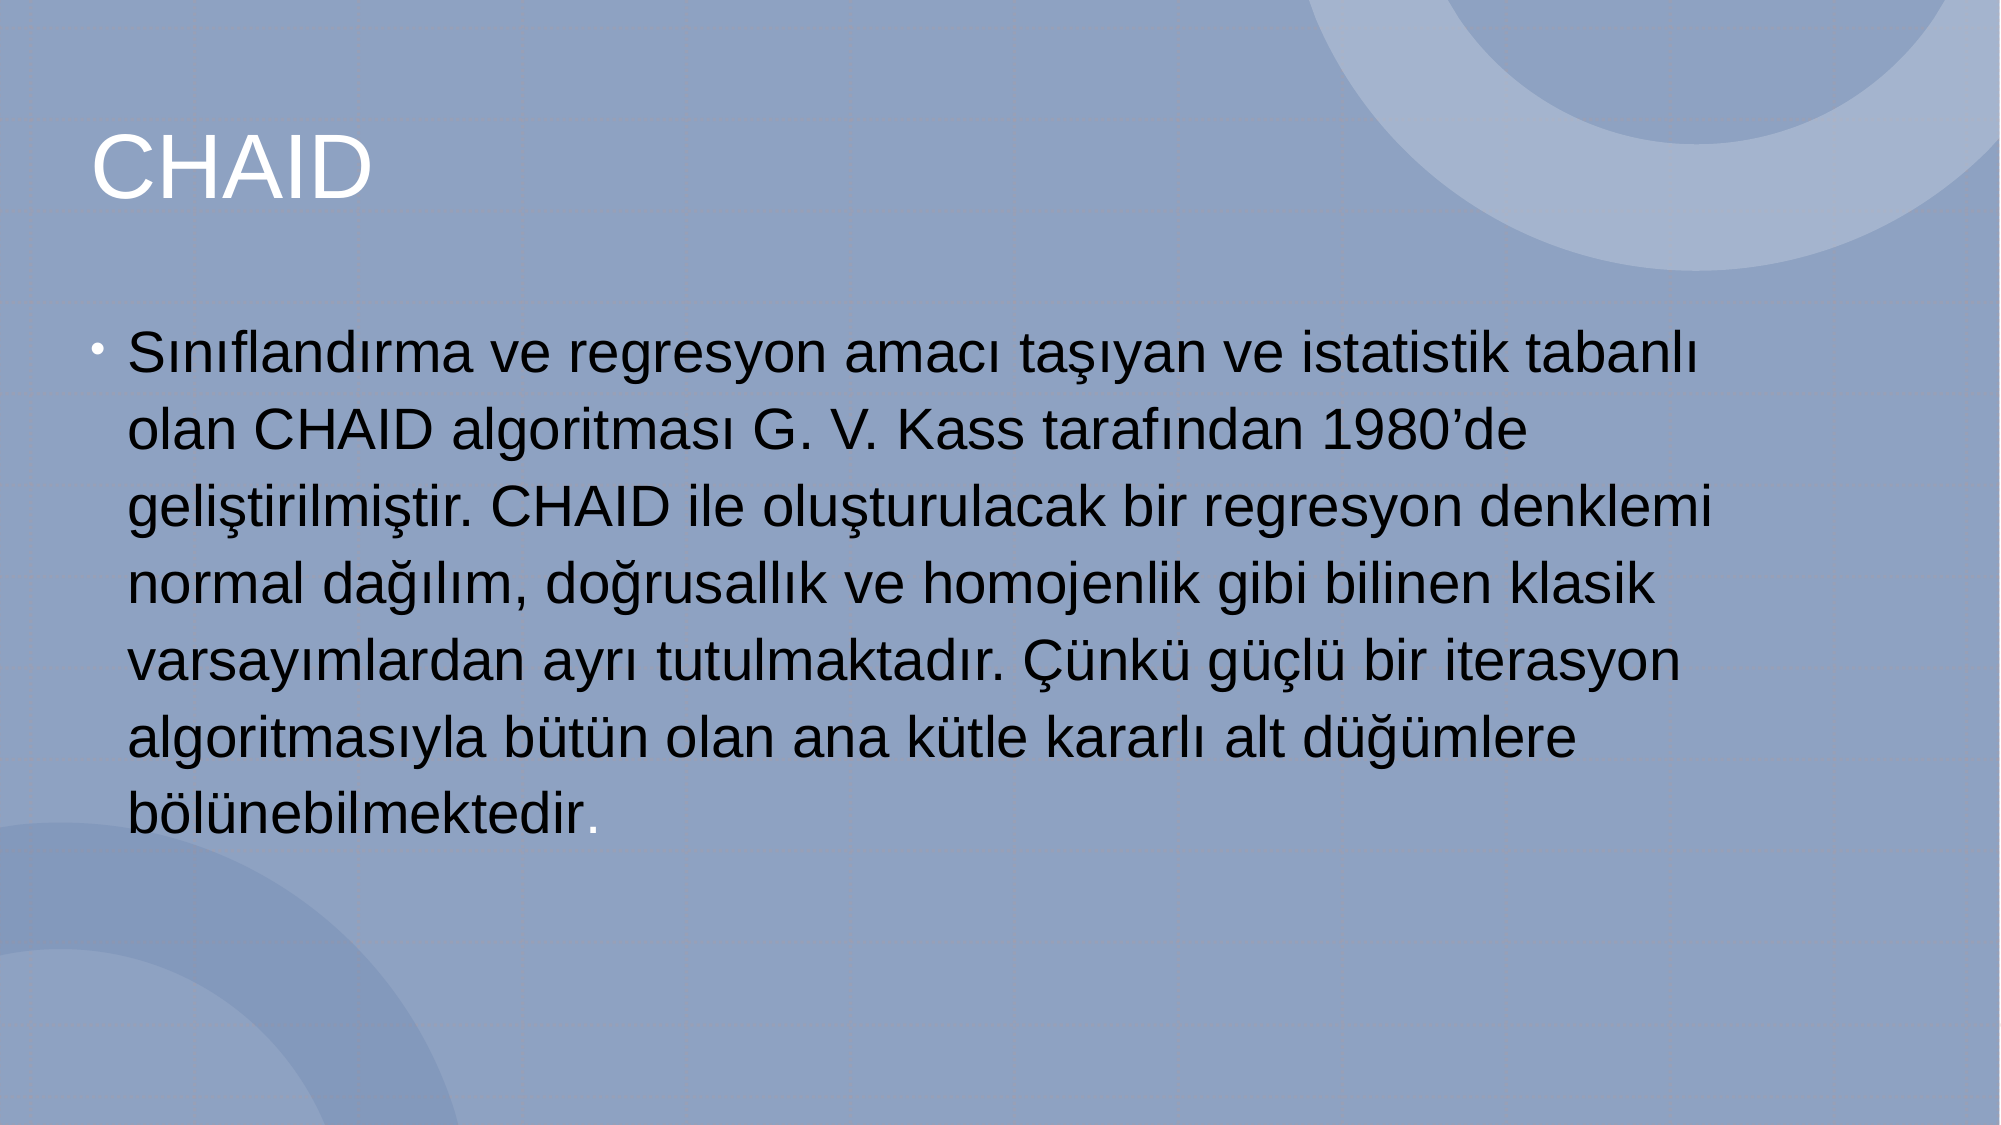

# CHAID
Sınıflandırma ve regresyon amacı taşıyan ve istatistik tabanlı olan CHAID algoritması G. V. Kass tarafından 1980’de geliştirilmiştir. CHAID ile oluşturulacak bir regresyon denklemi normal dağılım, doğrusallık ve homojenlik gibi bilinen klasik varsayımlardan ayrı tutulmaktadır. Çünkü güçlü bir iterasyon algoritmasıyla bütün olan ana kütle kararlı alt düğümlere bölünebilmektedir.